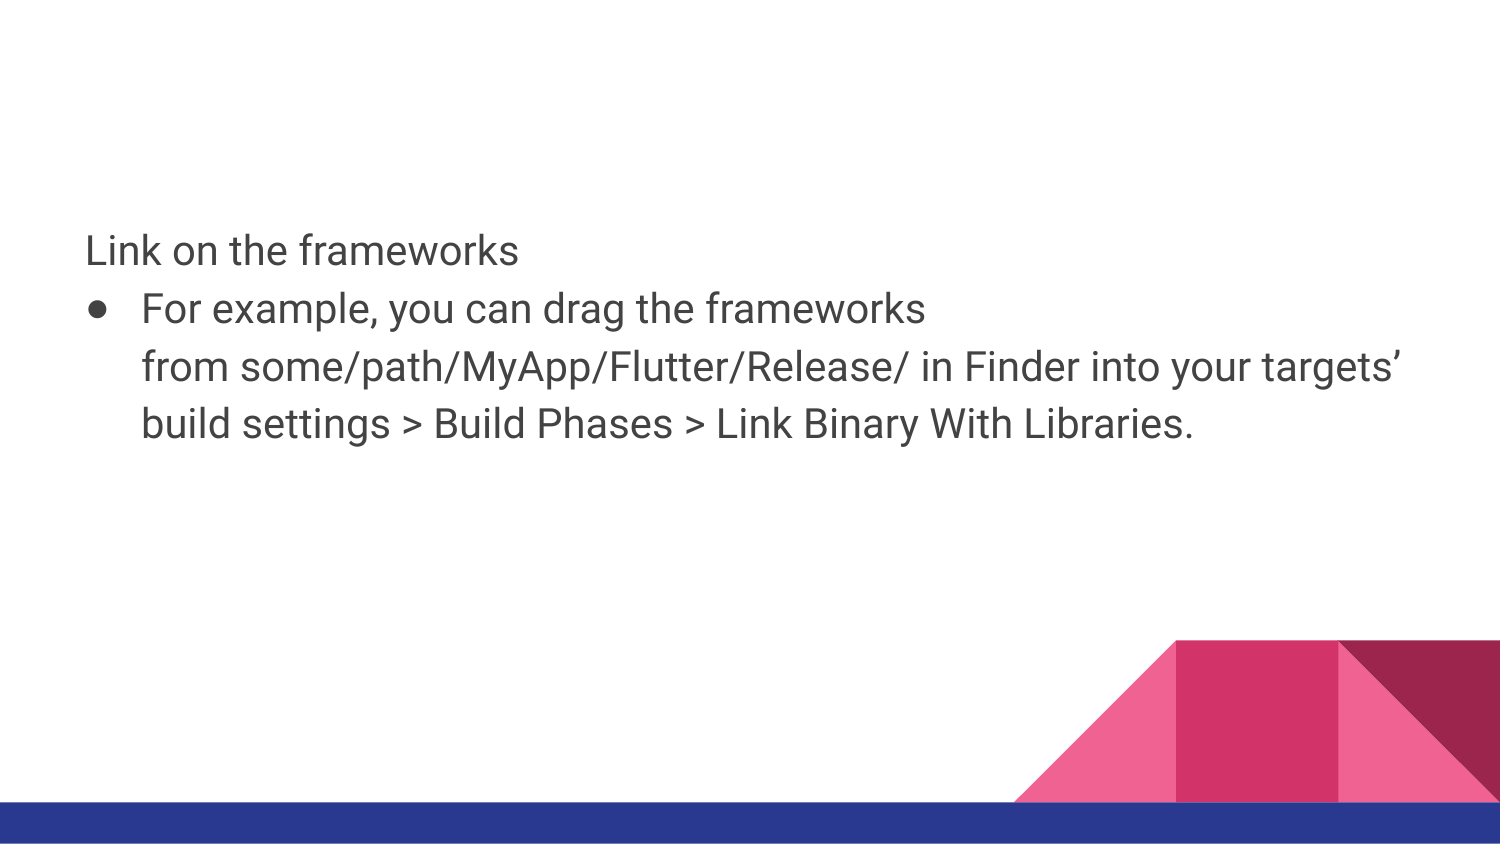

#
Link on the frameworks
For example, you can drag the frameworks from some/path/MyApp/Flutter/Release/ in Finder into your targets’ build settings > Build Phases > Link Binary With Libraries.